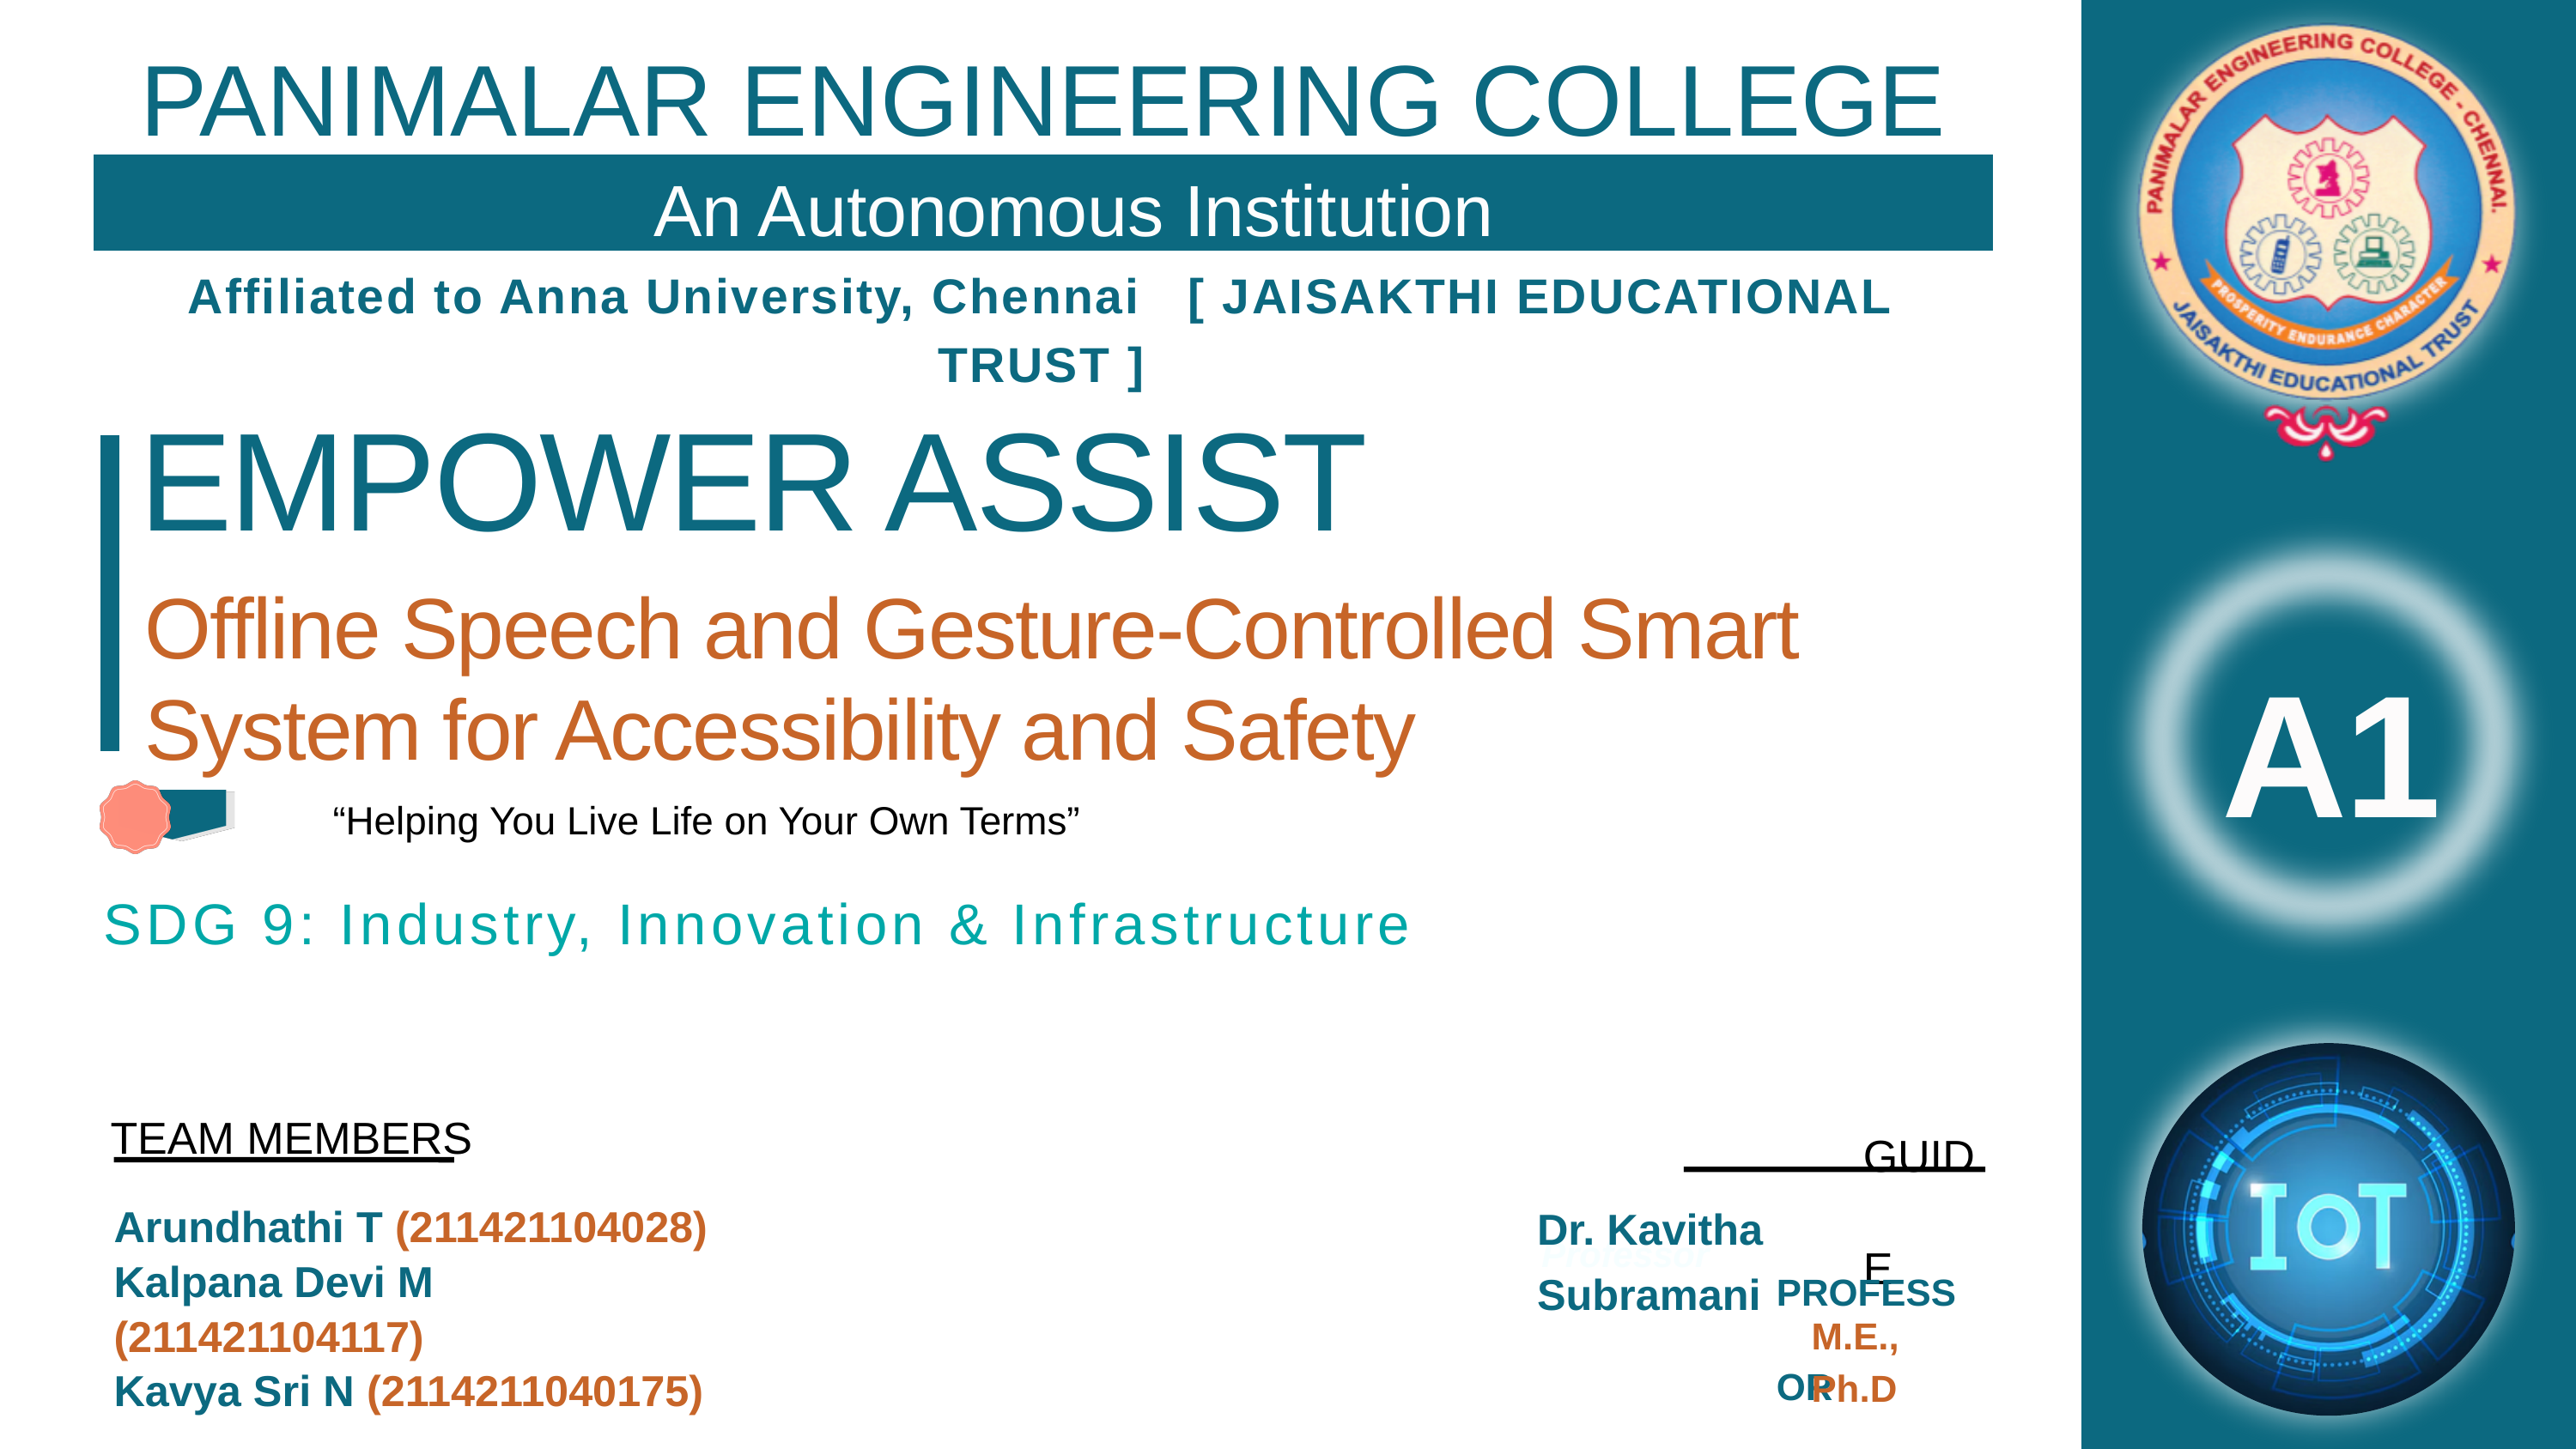

PANIMALAR ENGINEERING COLLEGE
An Autonomous Institution

Affiliated to Anna University, Chennai   [ JAISAKTHI EDUCATIONAL TRUST ]
EMPOWER ASSIST

Offline Speech and Gesture-Controlled Smart System for Accessibility and Safety
A1

“Helping You Live Life on Your Own Terms”
SDG 9: Industry, Innovation & Infrastructure

TEAM MEMBERS
GUIDE

Dr. Kavitha Subramani
Arundhathi T (211421104028)
Kalpana Devi M (211421104117)
Kavya Sri N (2114211040175)
PROFESSOR
Professor
M.E., Ph.D